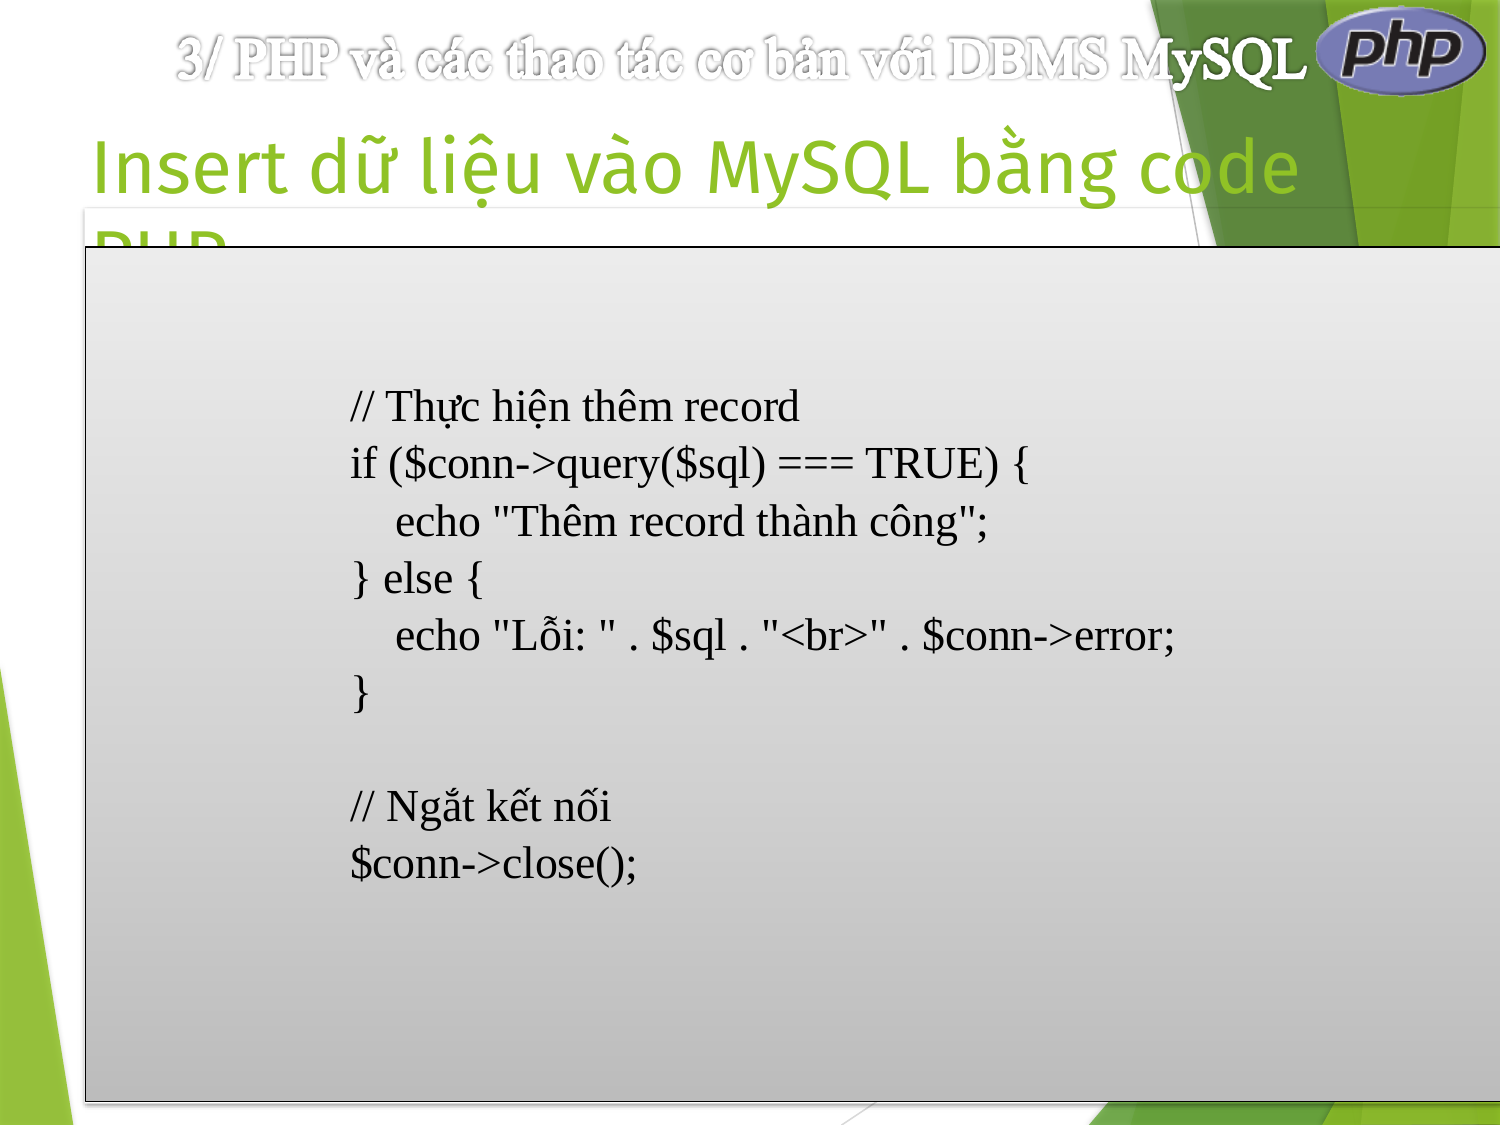

# Insert dữ liệu vào MySQL bằng code PHP Sử dụng MySQLi Object-oriented:

// Thực hiện thêm record
if ($conn->query($sql) === TRUE) {
    echo "Thêm record thành công";
} else {
    echo "Lỗi: " . $sql . "<br>" . $conn->error;
}

// Ngắt kết nối
$conn->close();